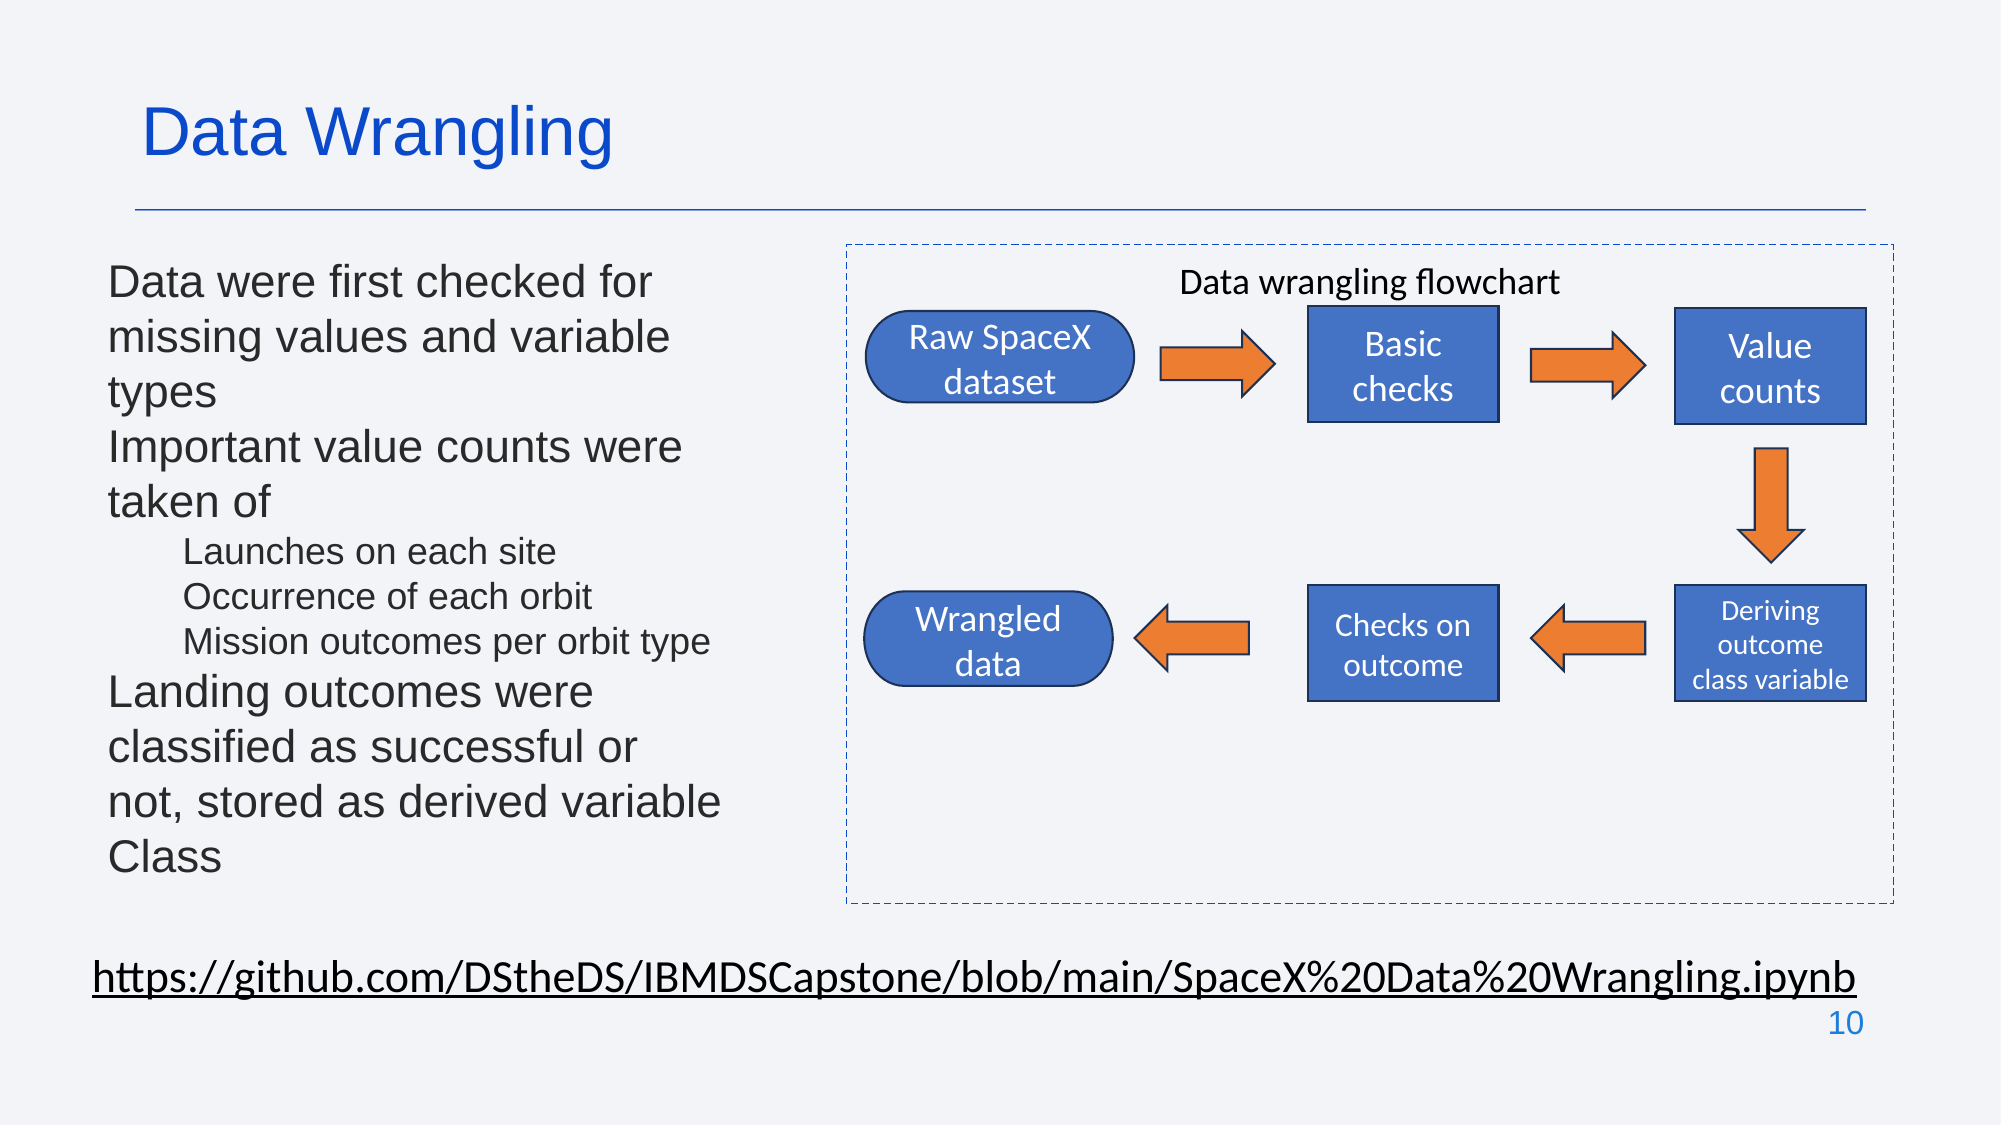

Data Wrangling

Data were first checked for missing values and variable types
Important value counts were taken of
Launches on each site
Occurrence of each orbit
Mission outcomes per orbit type
Landing outcomes were classified as successful or not, stored as derived variable Class

Data wrangling flowchart
Basic checks
Value counts
Raw SpaceX dataset

Checks on outcome
Deriving outcome class variable
Wrangled data

https://github.com/DStheDS/IBMDSCapstone/blob/main/SpaceX%20Data%20Wrangling.ipynb

10